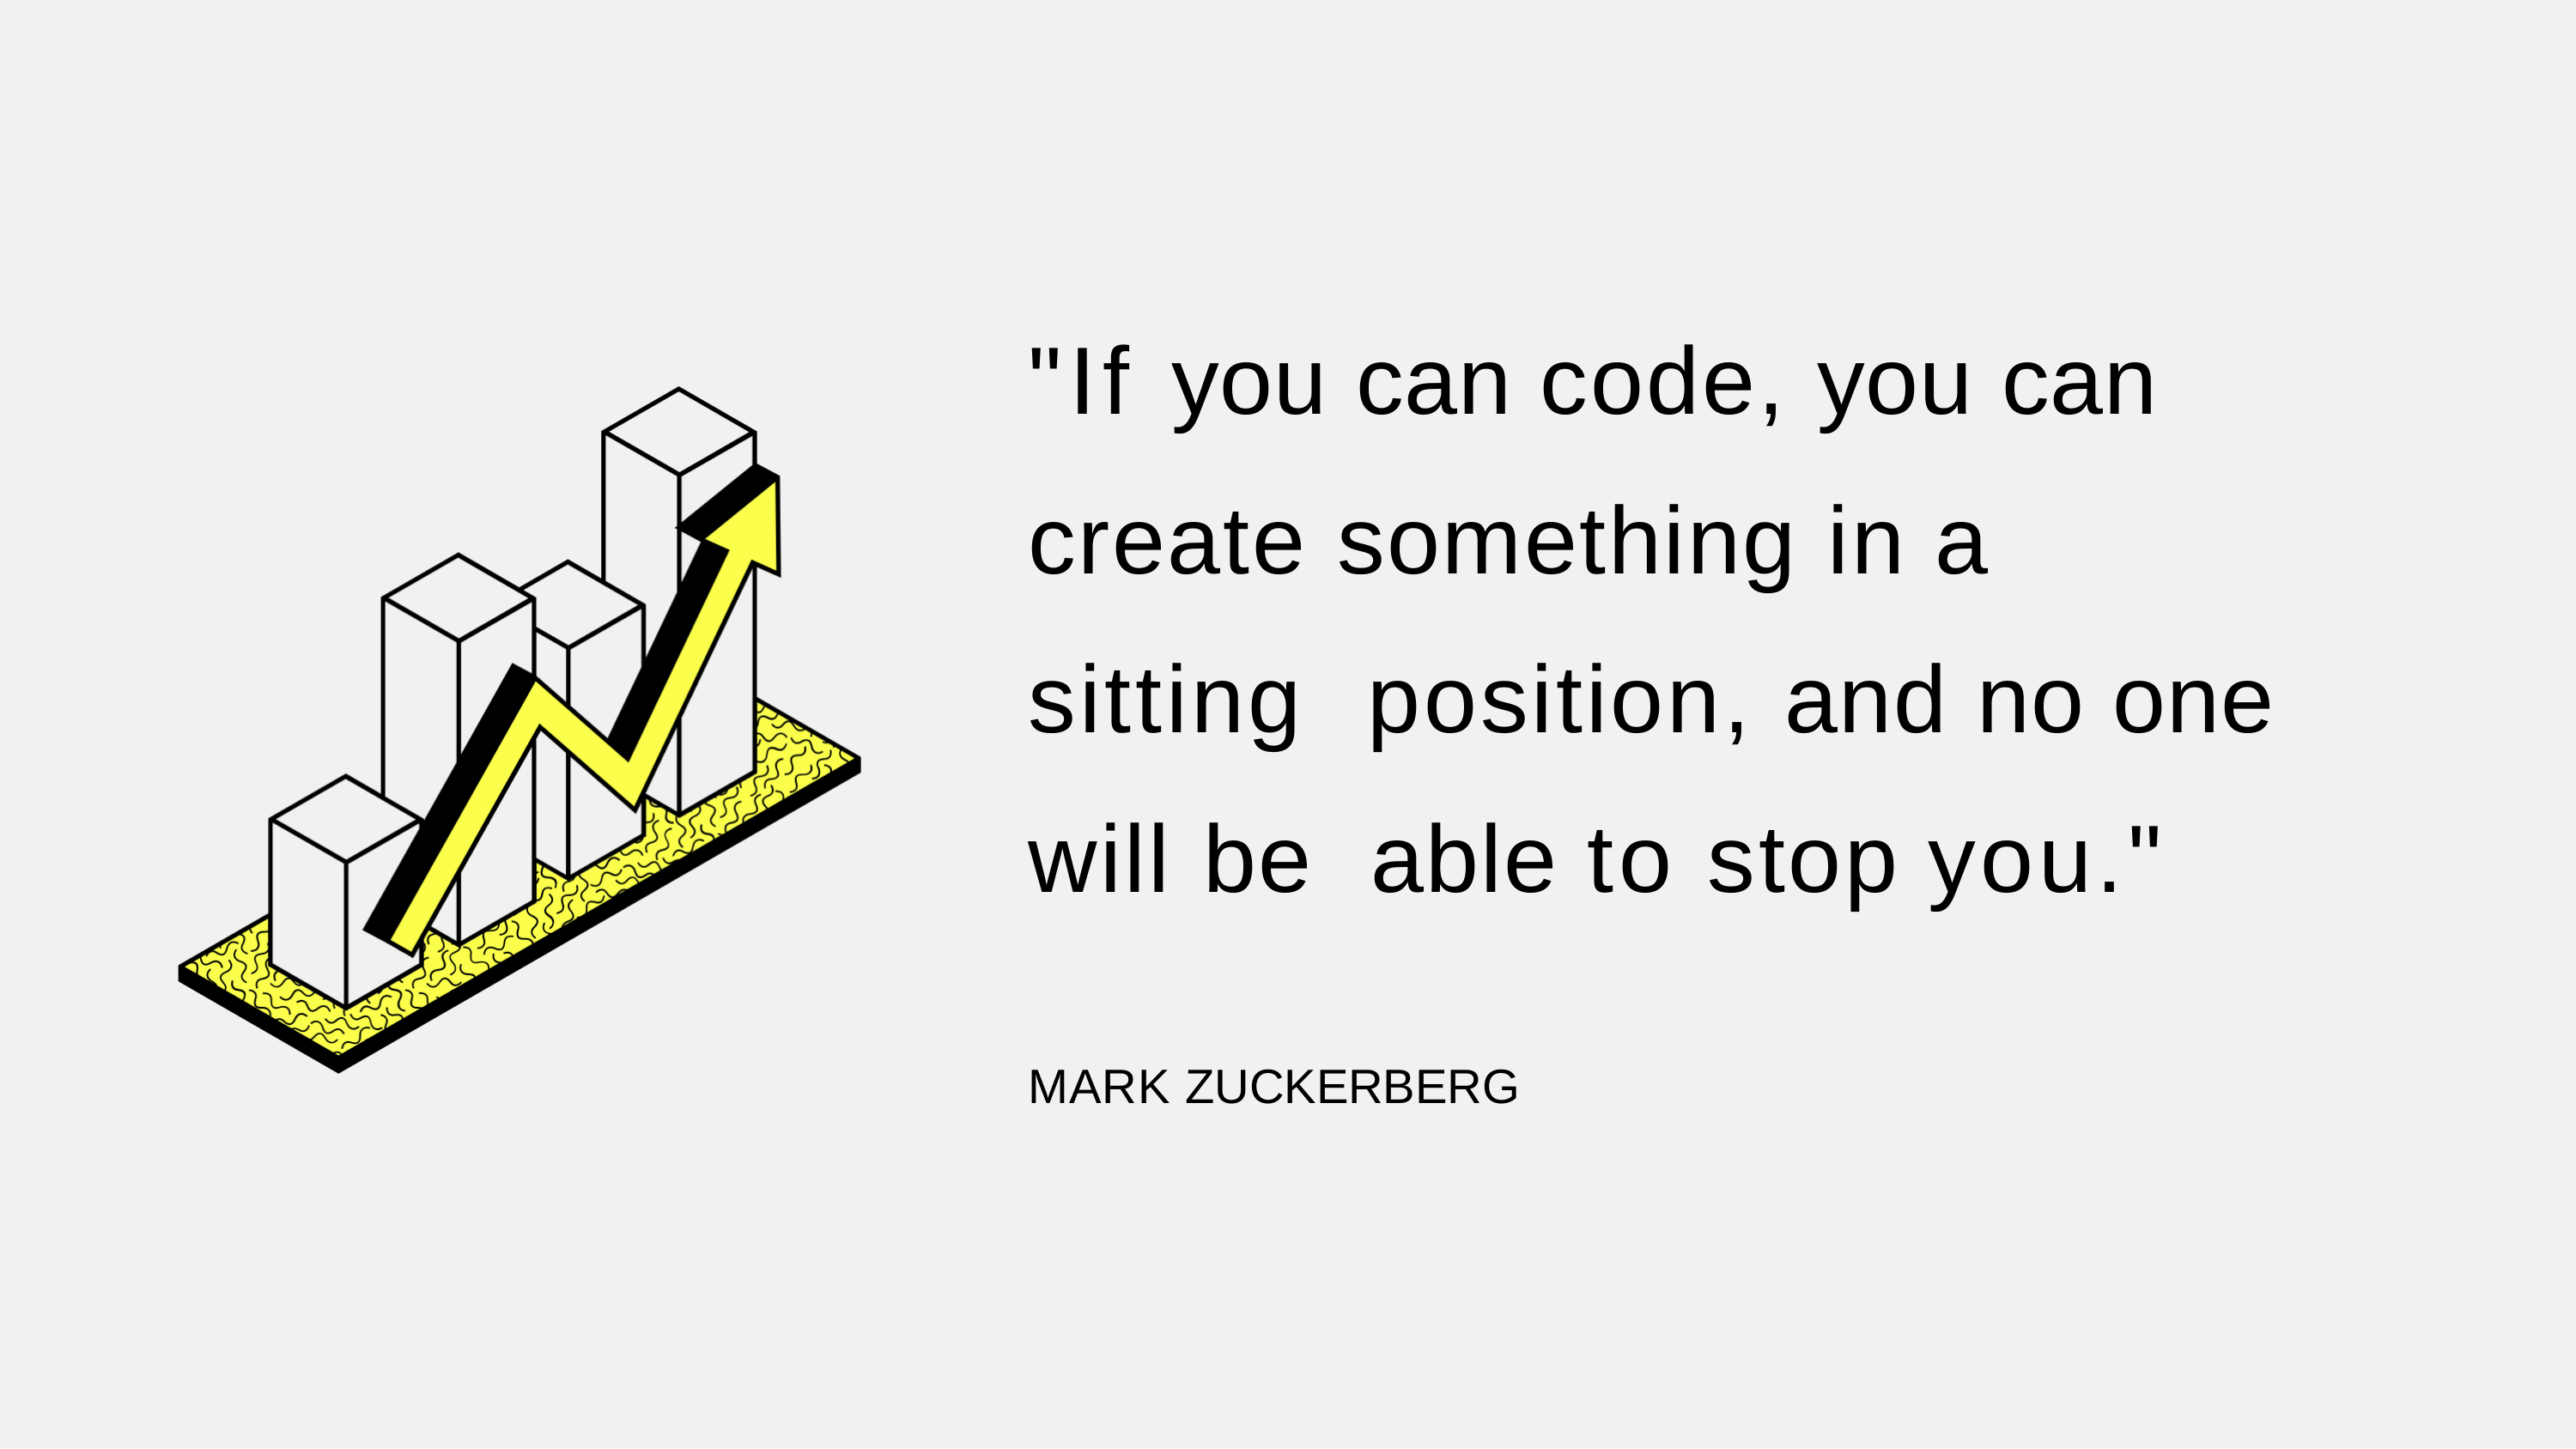

"If you can code, you can  create something in a sitting  position, and no one will be  able to stop you."

MARK ZUCKERBERG